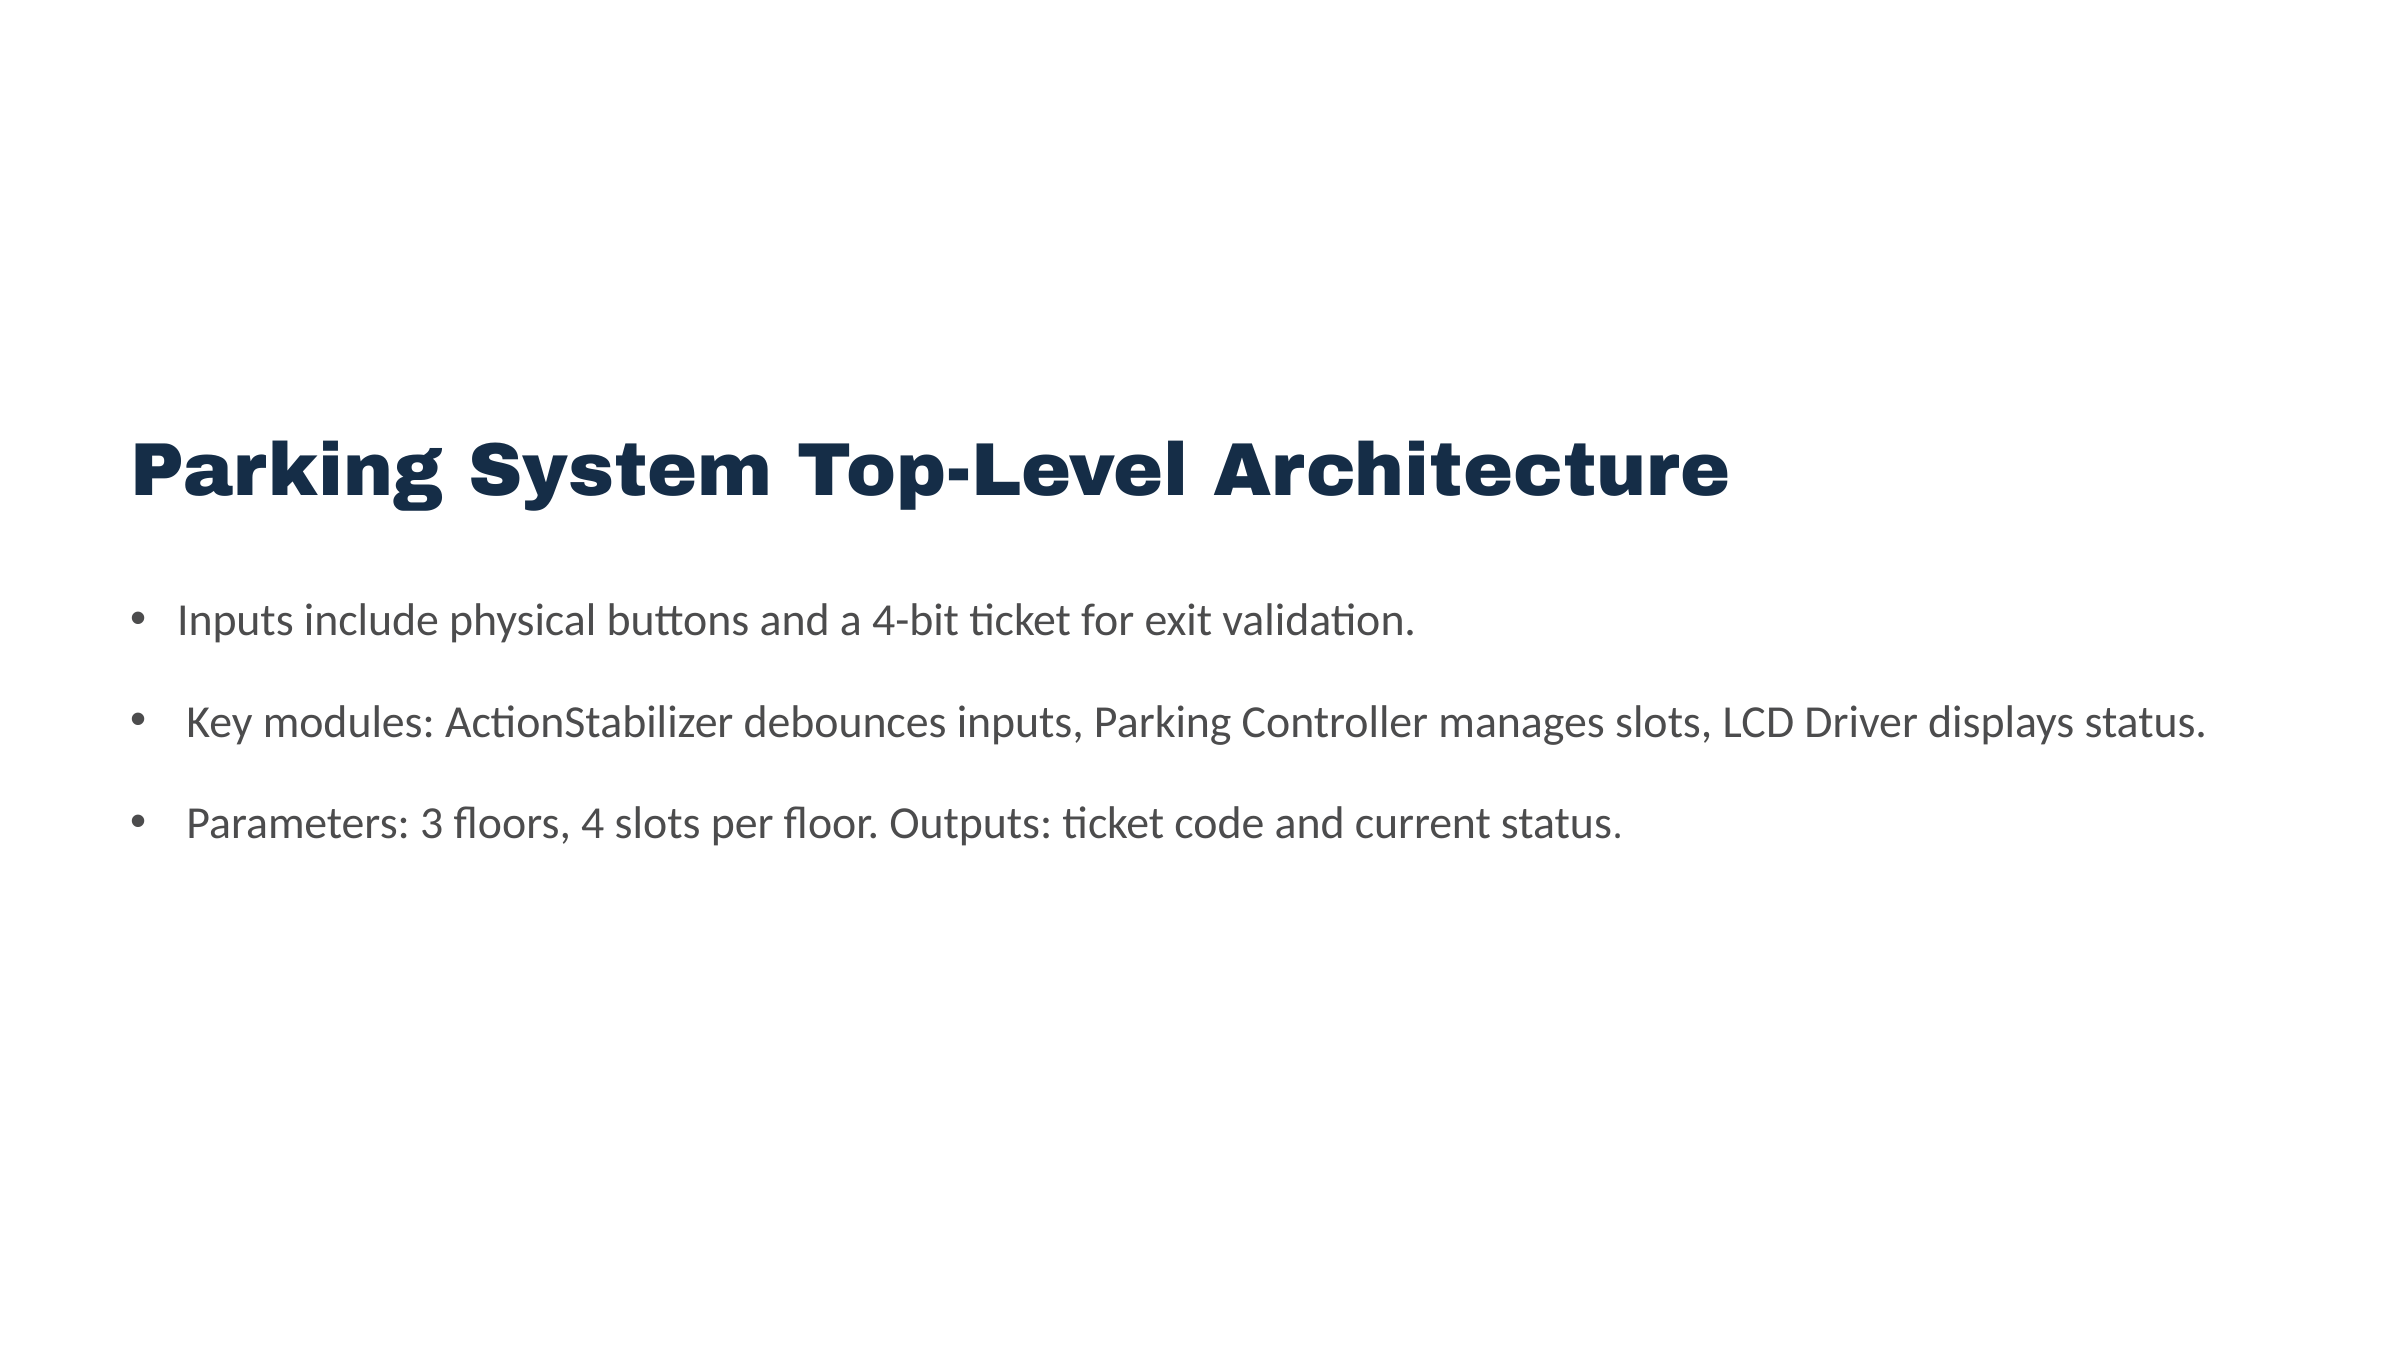

Parking System Top-Level Architecture
Inputs include physical buttons and a 4-bit ticket for exit validation.
Key modules: ActionStabilizer debounces inputs, Parking Controller manages slots, LCD Driver displays status.
Parameters: 3 floors, 4 slots per floor. Outputs: ticket code and current status.